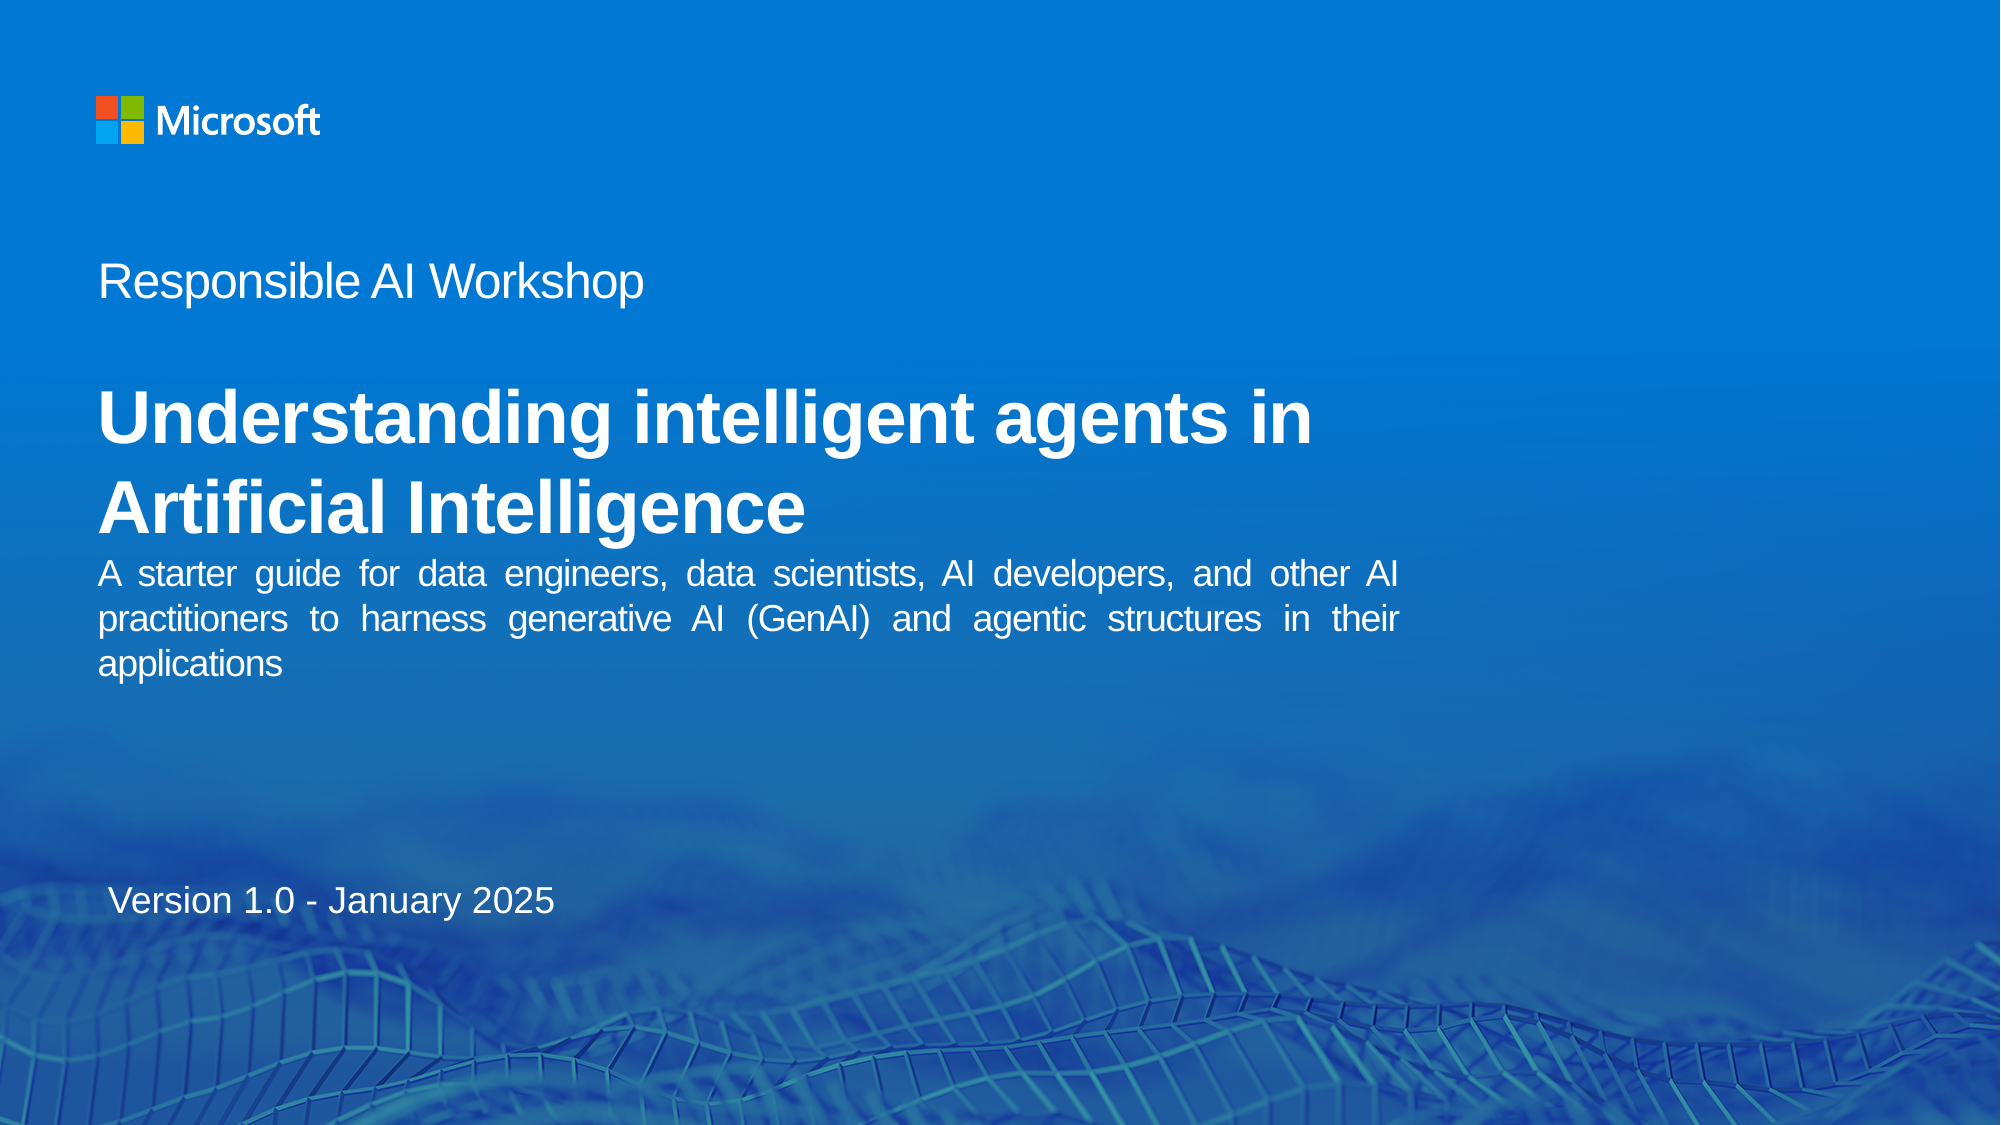

# Responsible AI Workshop Understanding intelligent agents in Artificial Intelligence
A starter guide for data engineers, data scientists, AI developers, and other AI practitioners to harness generative AI (GenAI) and agentic structures in their applications

Version 1.0 - January 2025